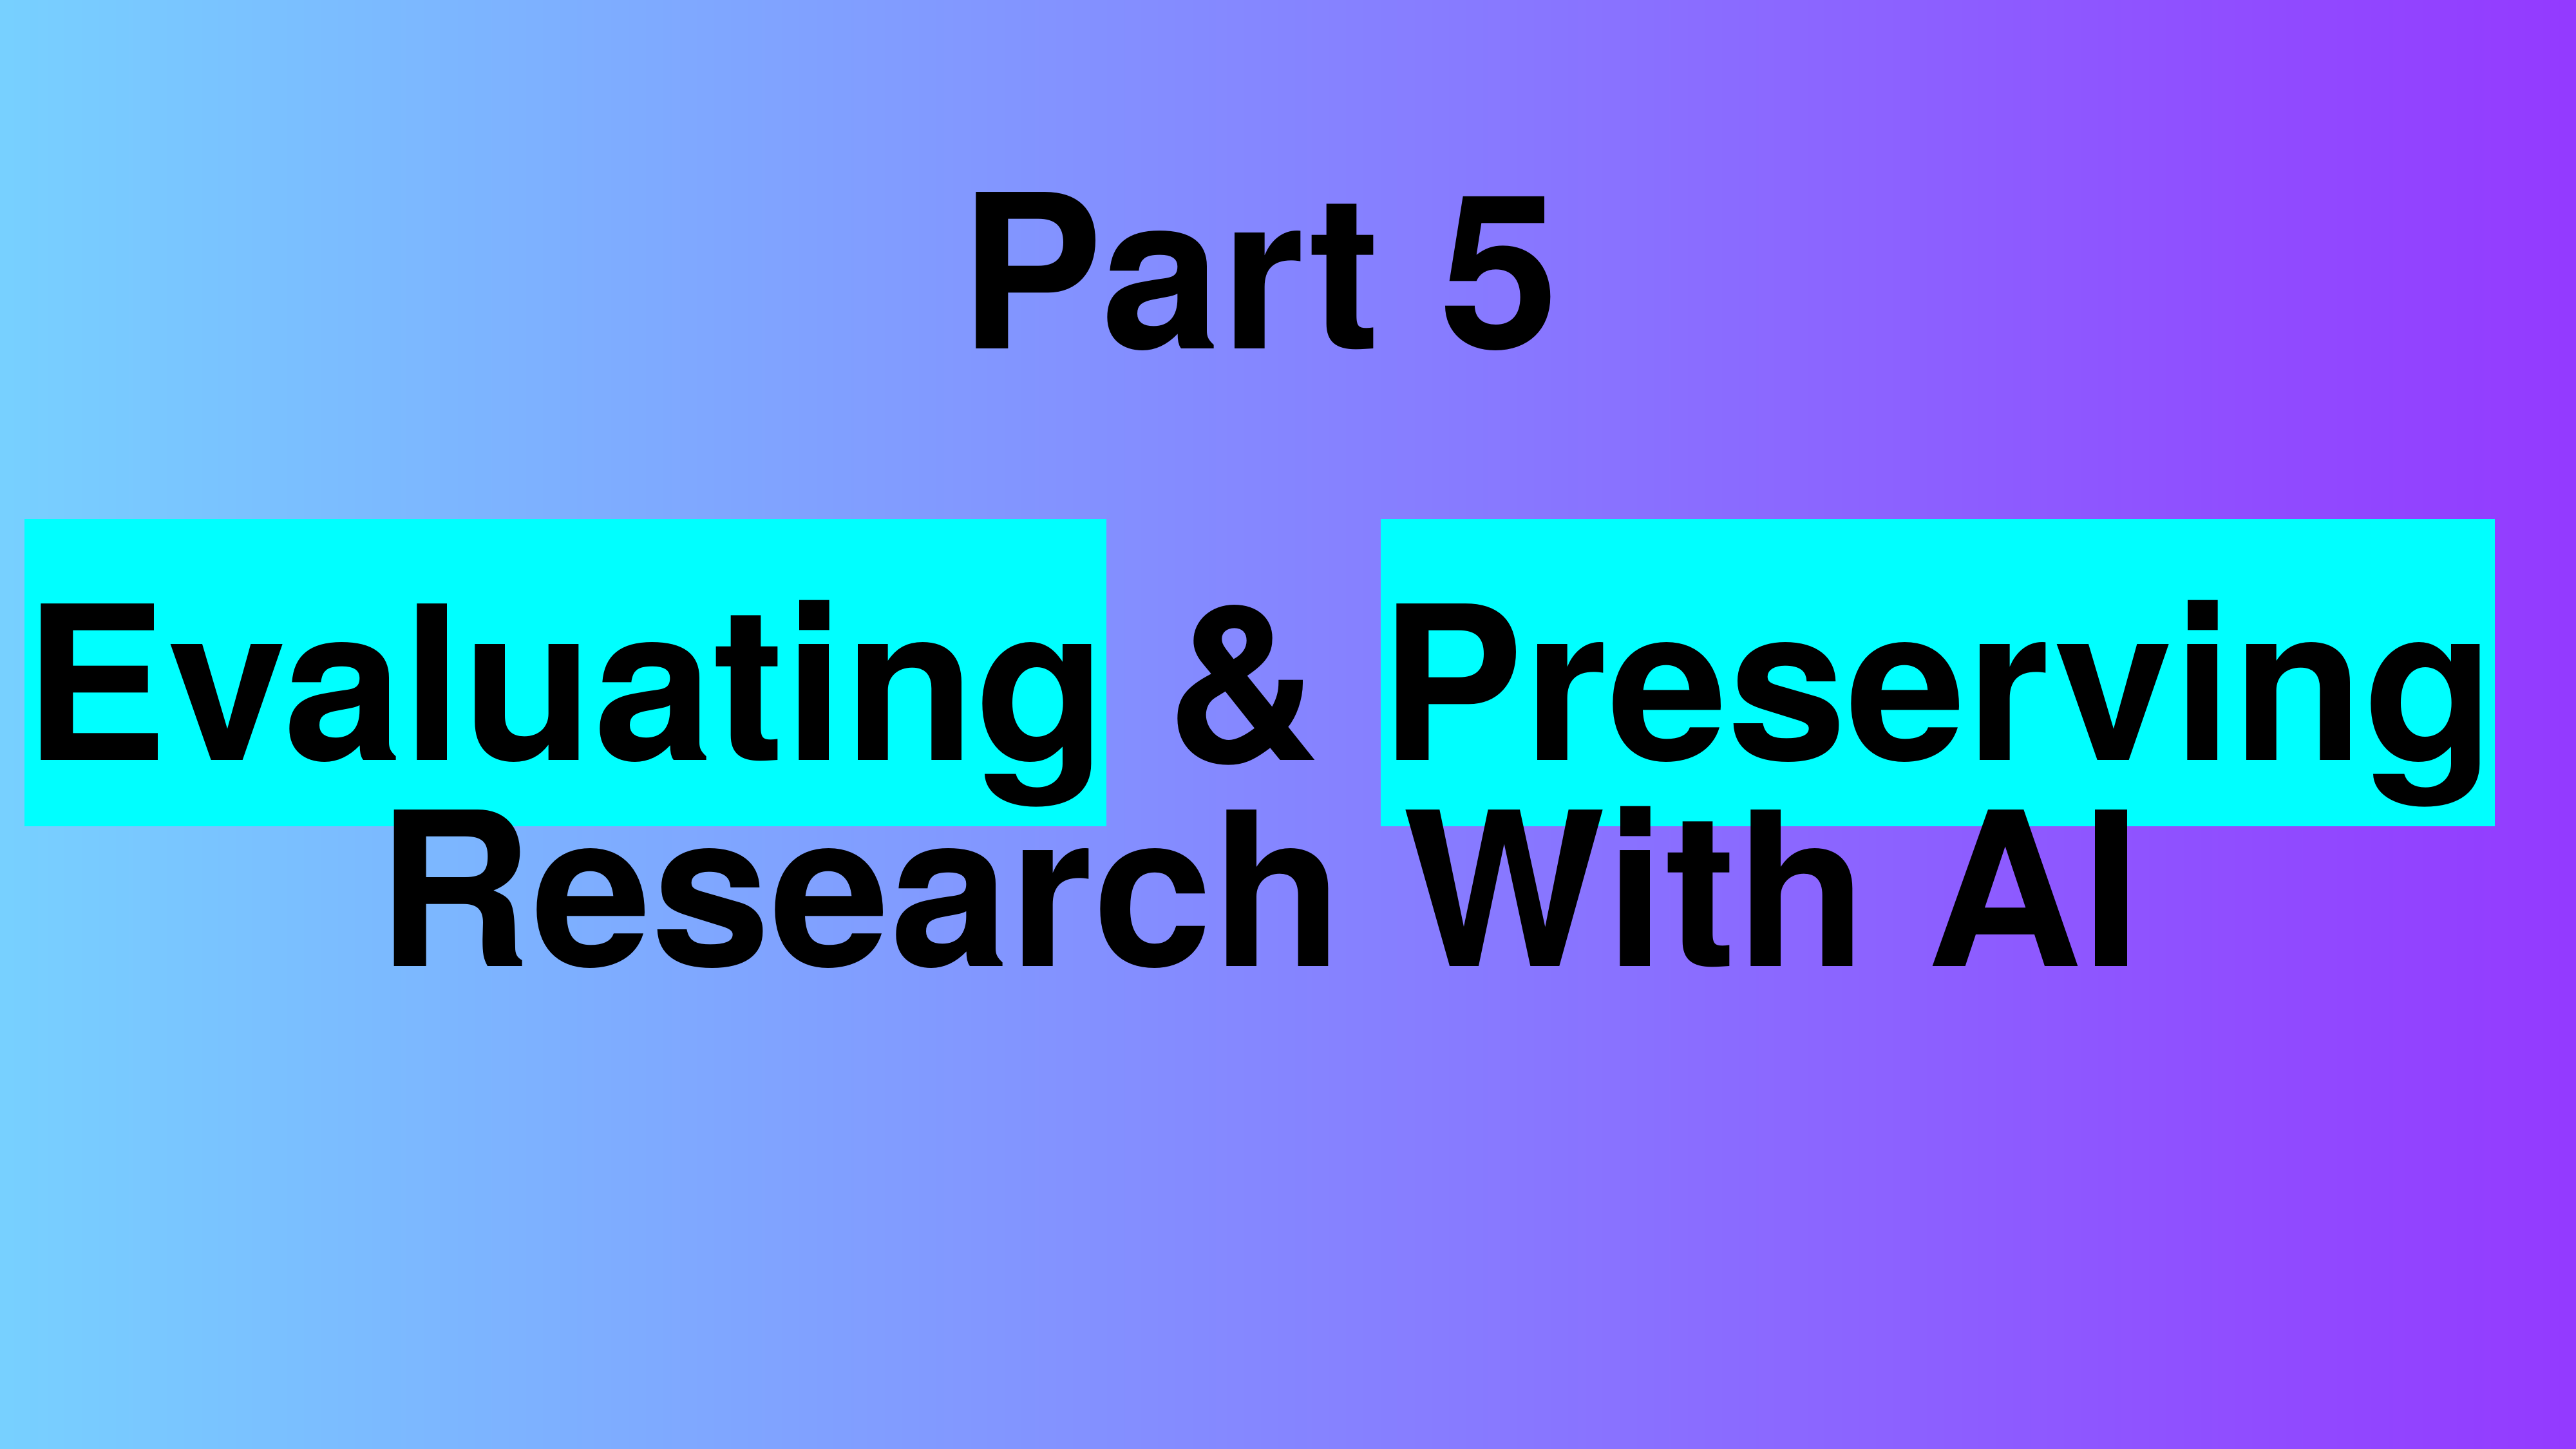

# Part 5 Evaluating & Preserving Research With AI